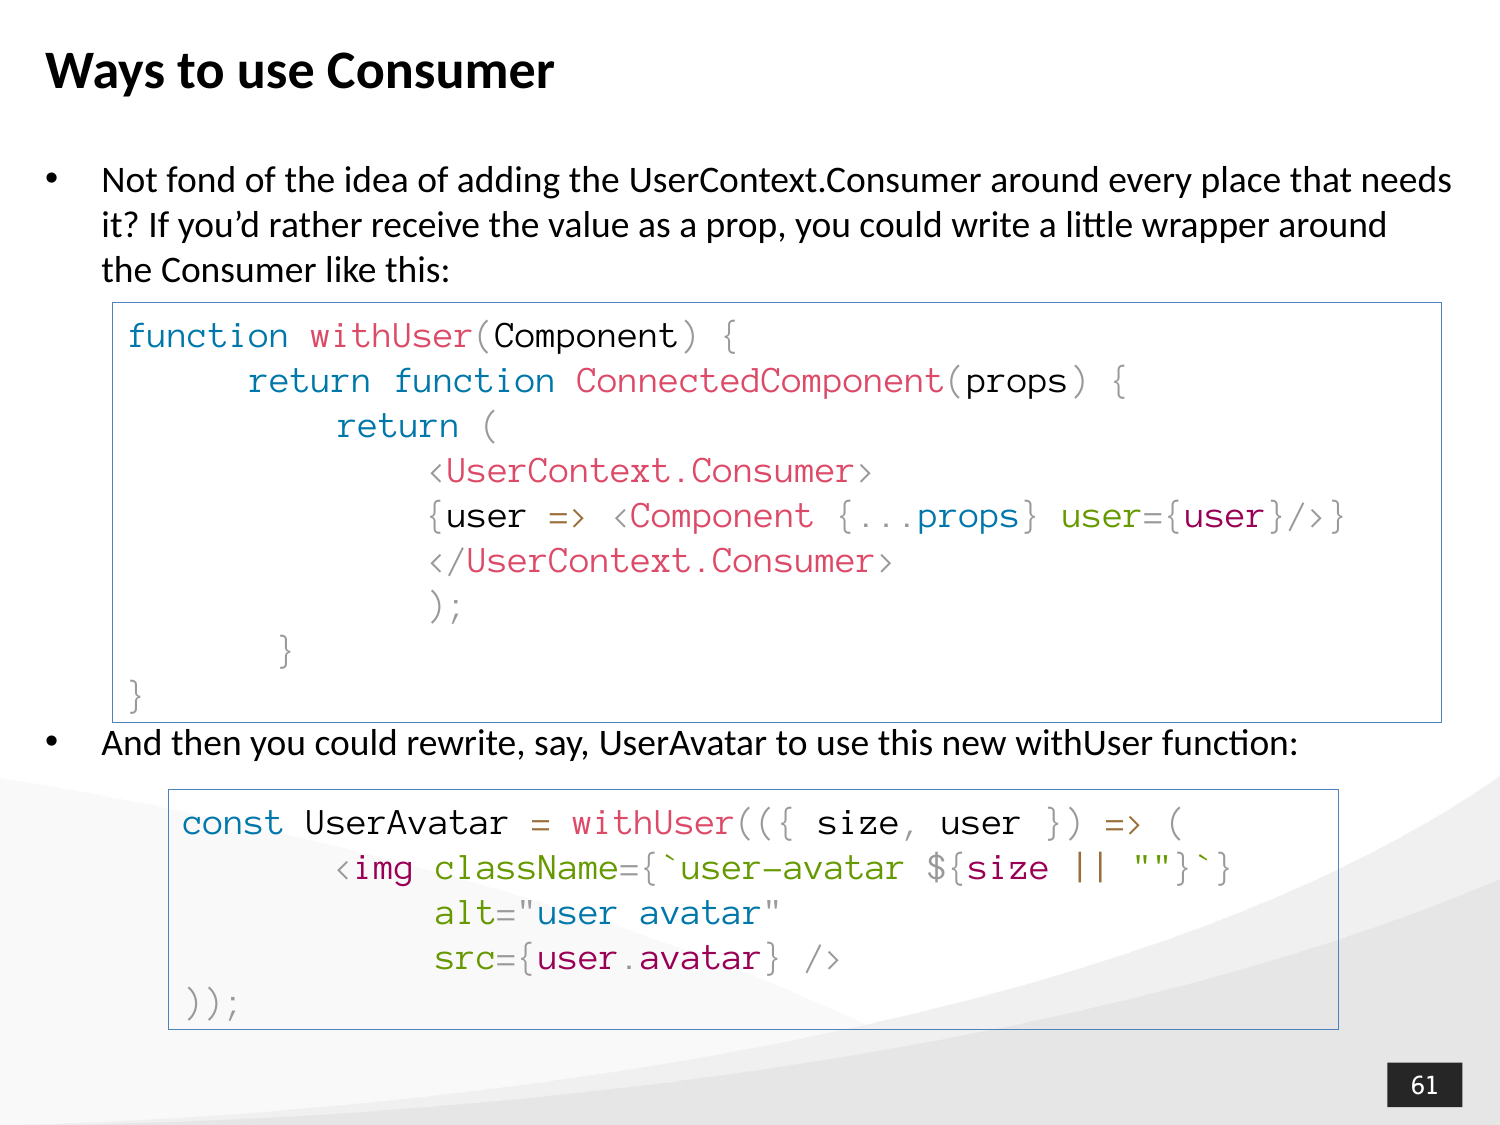

# Ways to use Consumer
Not fond of the idea of adding the UserContext.Consumer around every place that needs it? If you’d rather receive the value as a prop, you could write a little wrapper around the Consumer like this:

And then you could rewrite, say, UserAvatar to use this new withUser function:
function withUser(Component) {
      return function ConnectedComponent(props) {
	   return (
		<UserContext.Consumer>
		{user => <Component {...props} user={user}/>}
		</UserContext.Consumer>
		);
	}
}
const UserAvatar = withUser(({ size, user }) => (
	<img className={`user-avatar ${size || ""}`} 	     alt="user avatar"
	     src={user.avatar} />
));